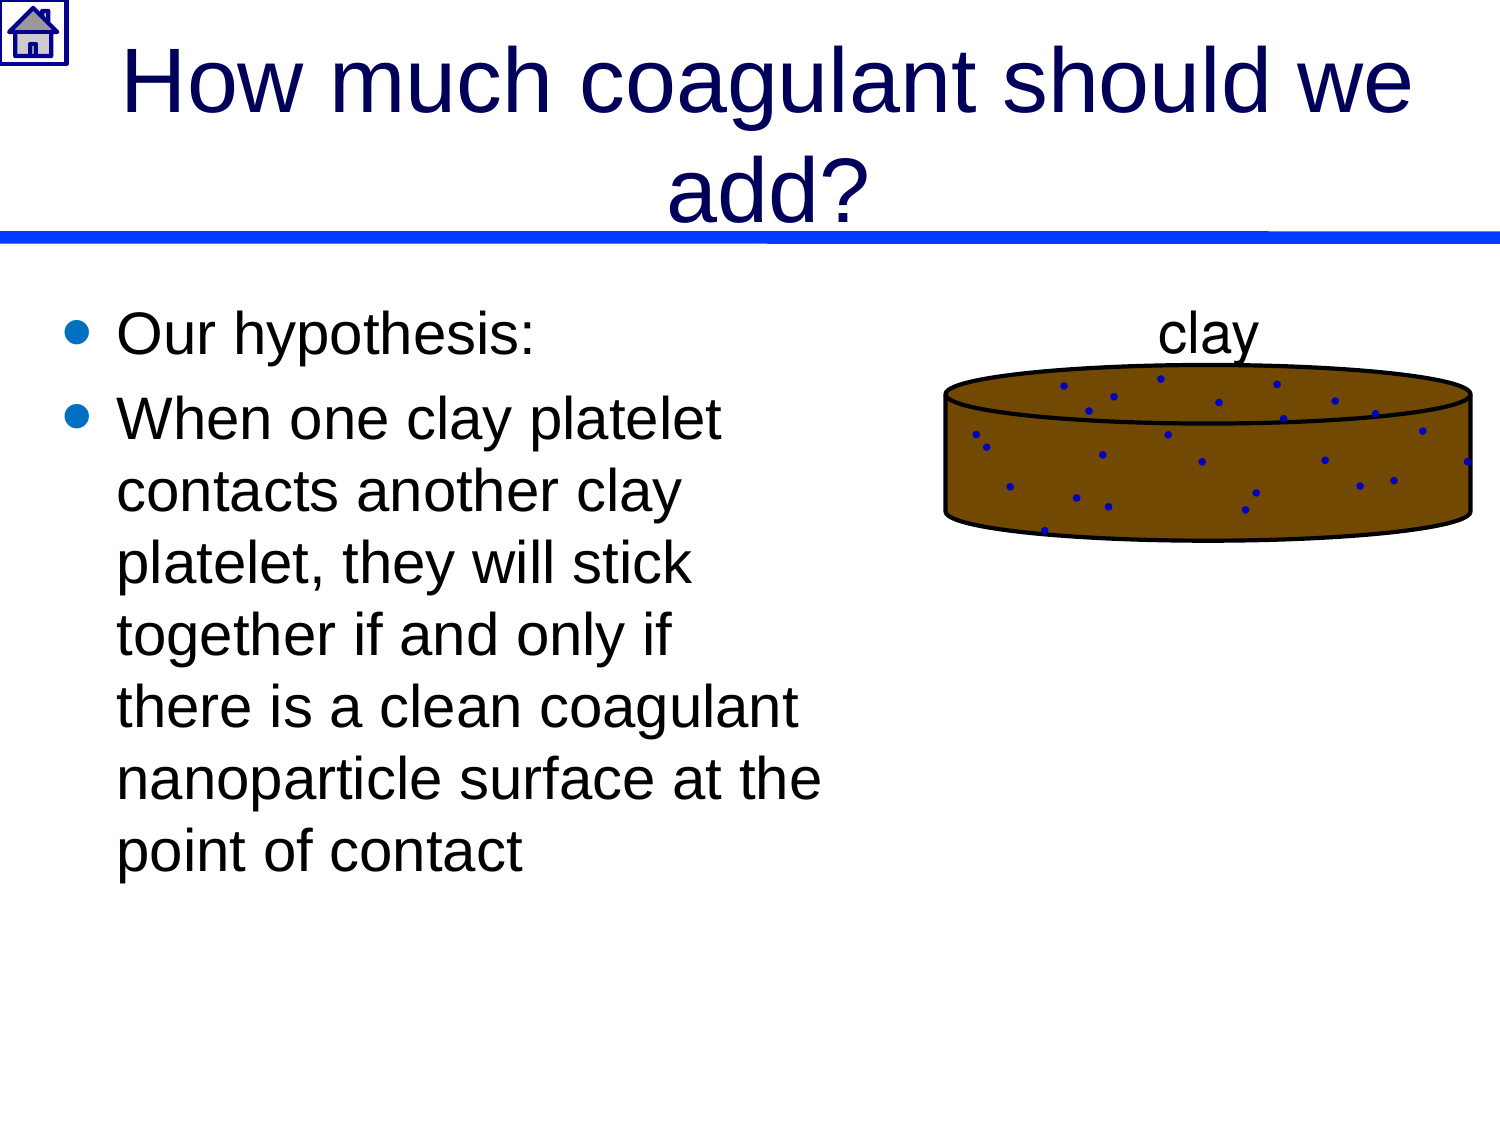

# How much coagulant should we add?
Our hypothesis:
When one clay platelet contacts another clay platelet, they will stick together if and only if there is a clean coagulant nanoparticle surface at the point of contact
clay